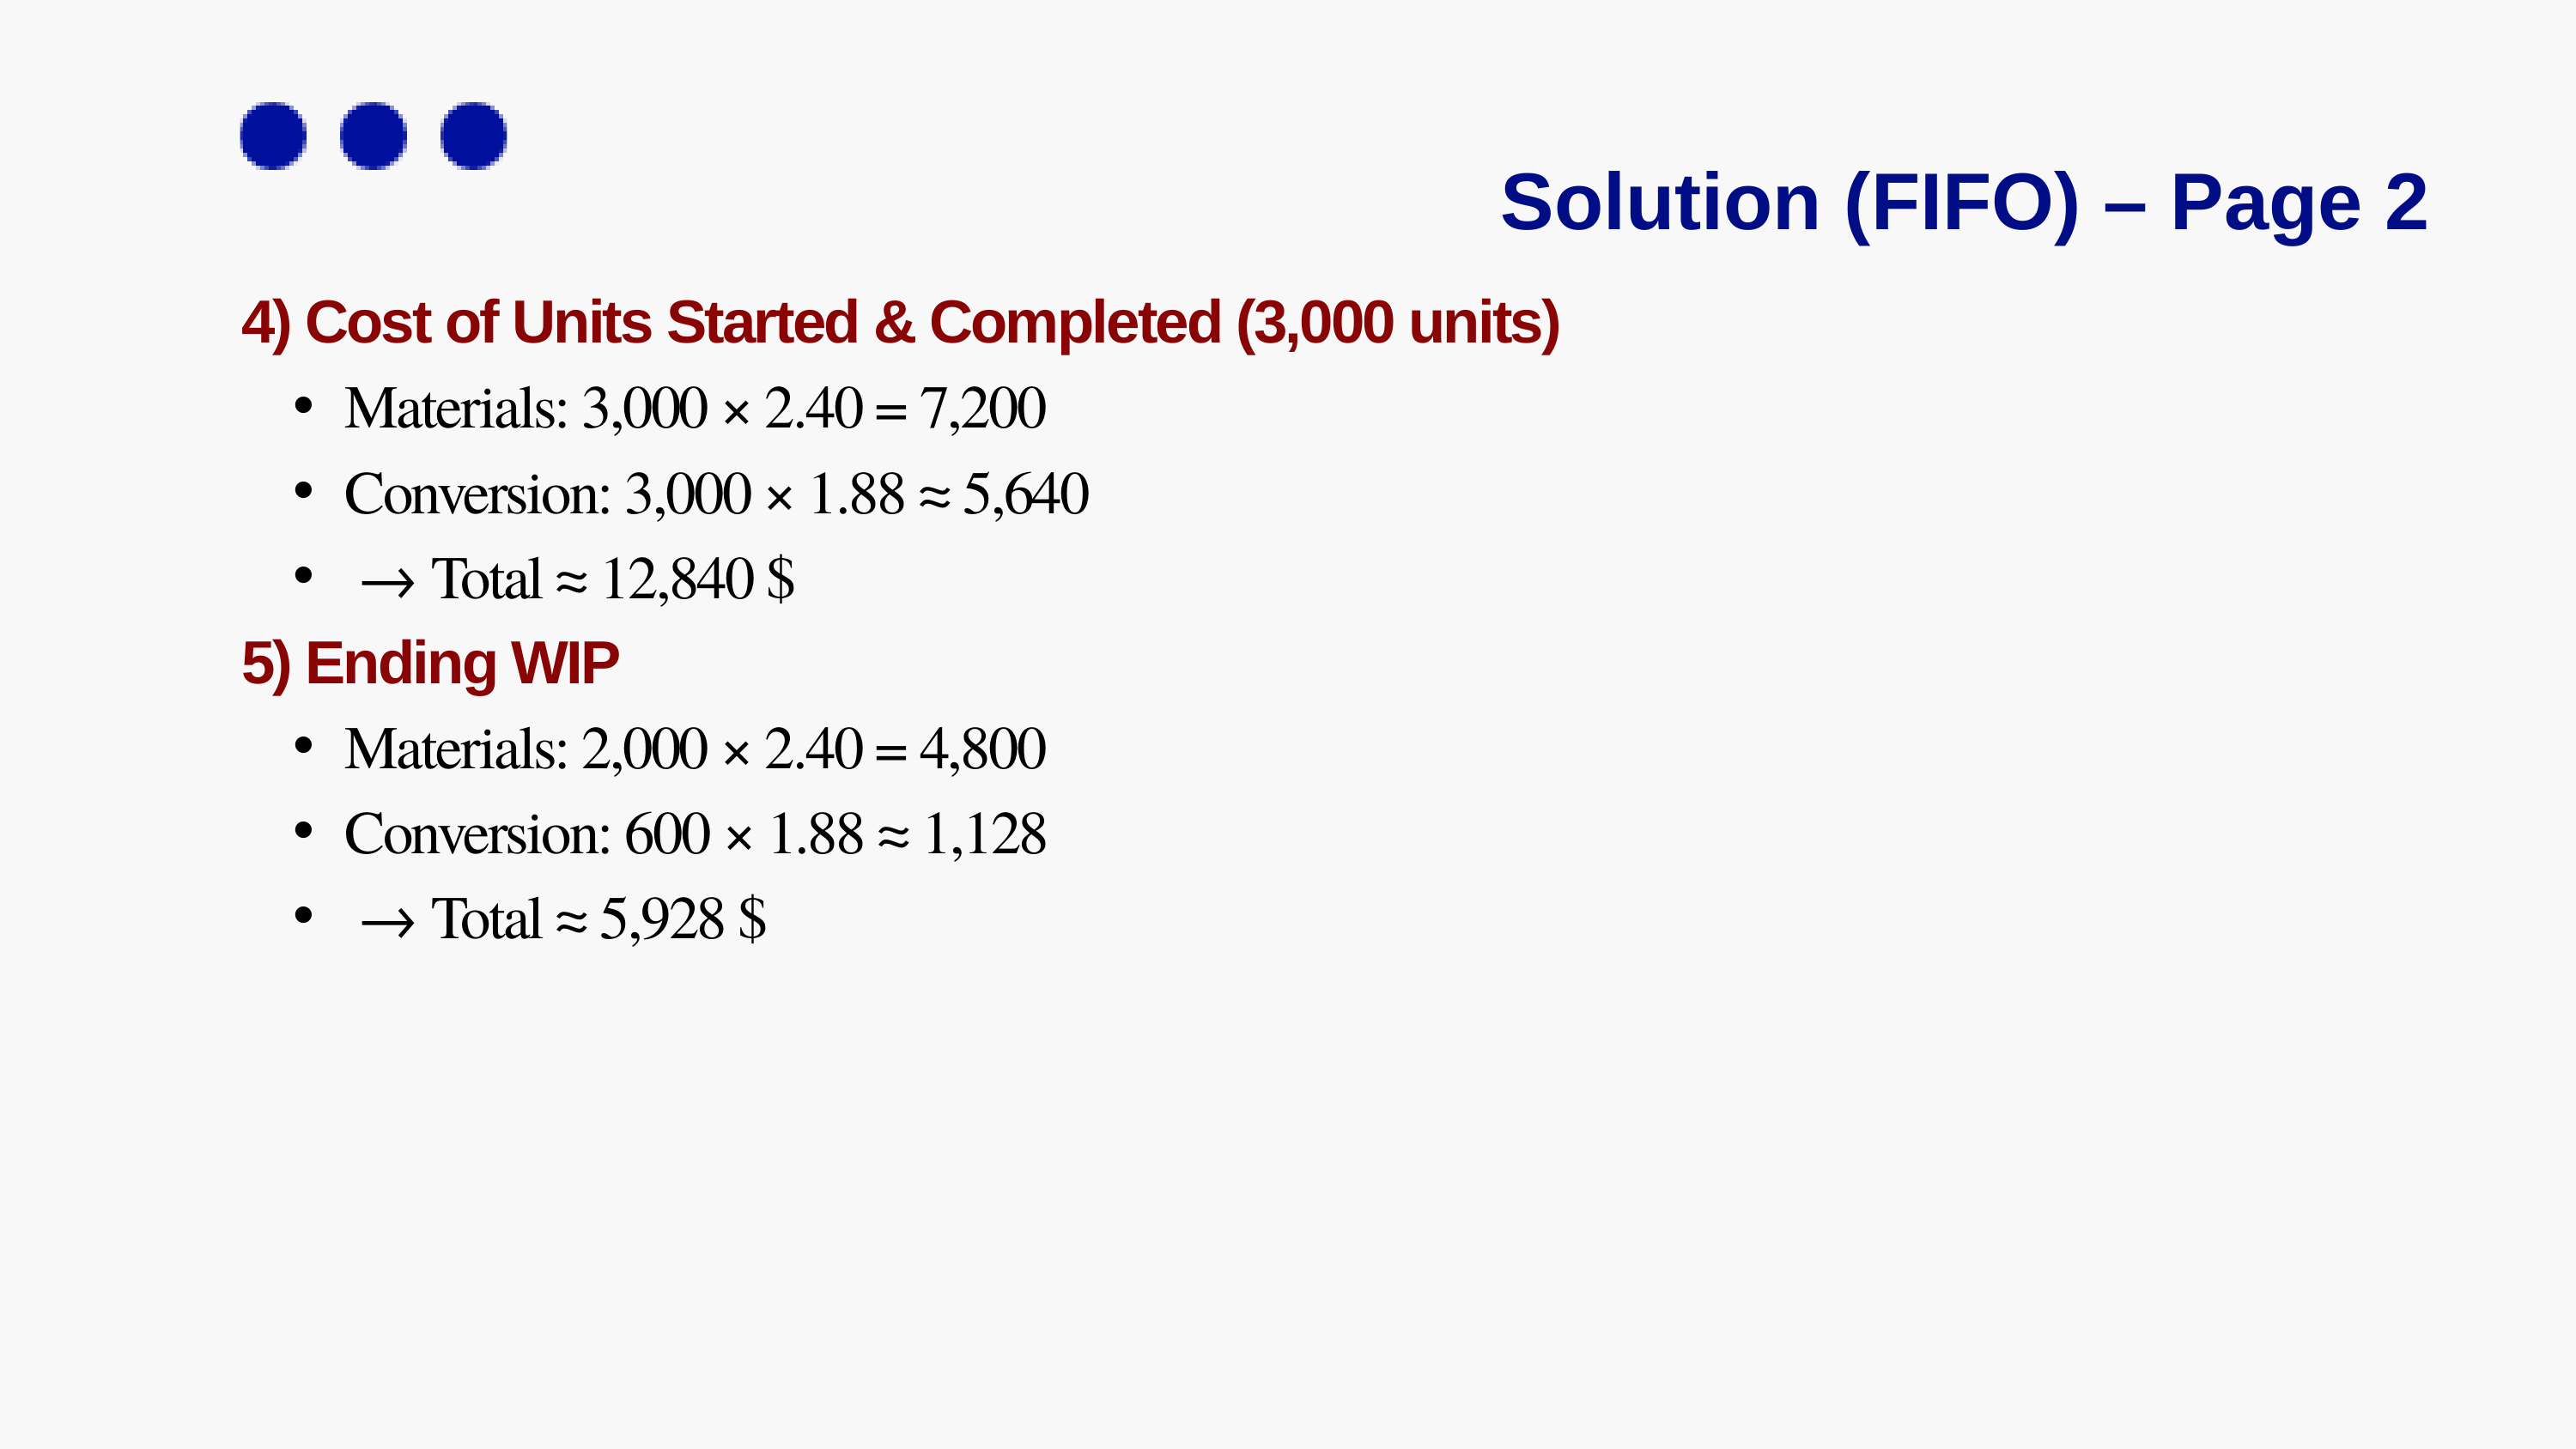

Solution (FIFO) – Page 2
4) Cost of Units Started & Completed (3,000 units)
Materials: 3,000 × 2.40 = 7,200
Conversion: 3,000 × 1.88 ≈ 5,640
 → Total ≈ 12,840 $
5) Ending WIP
Materials: 2,000 × 2.40 = 4,800
Conversion: 600 × 1.88 ≈ 1,128
 → Total ≈ 5,928 $